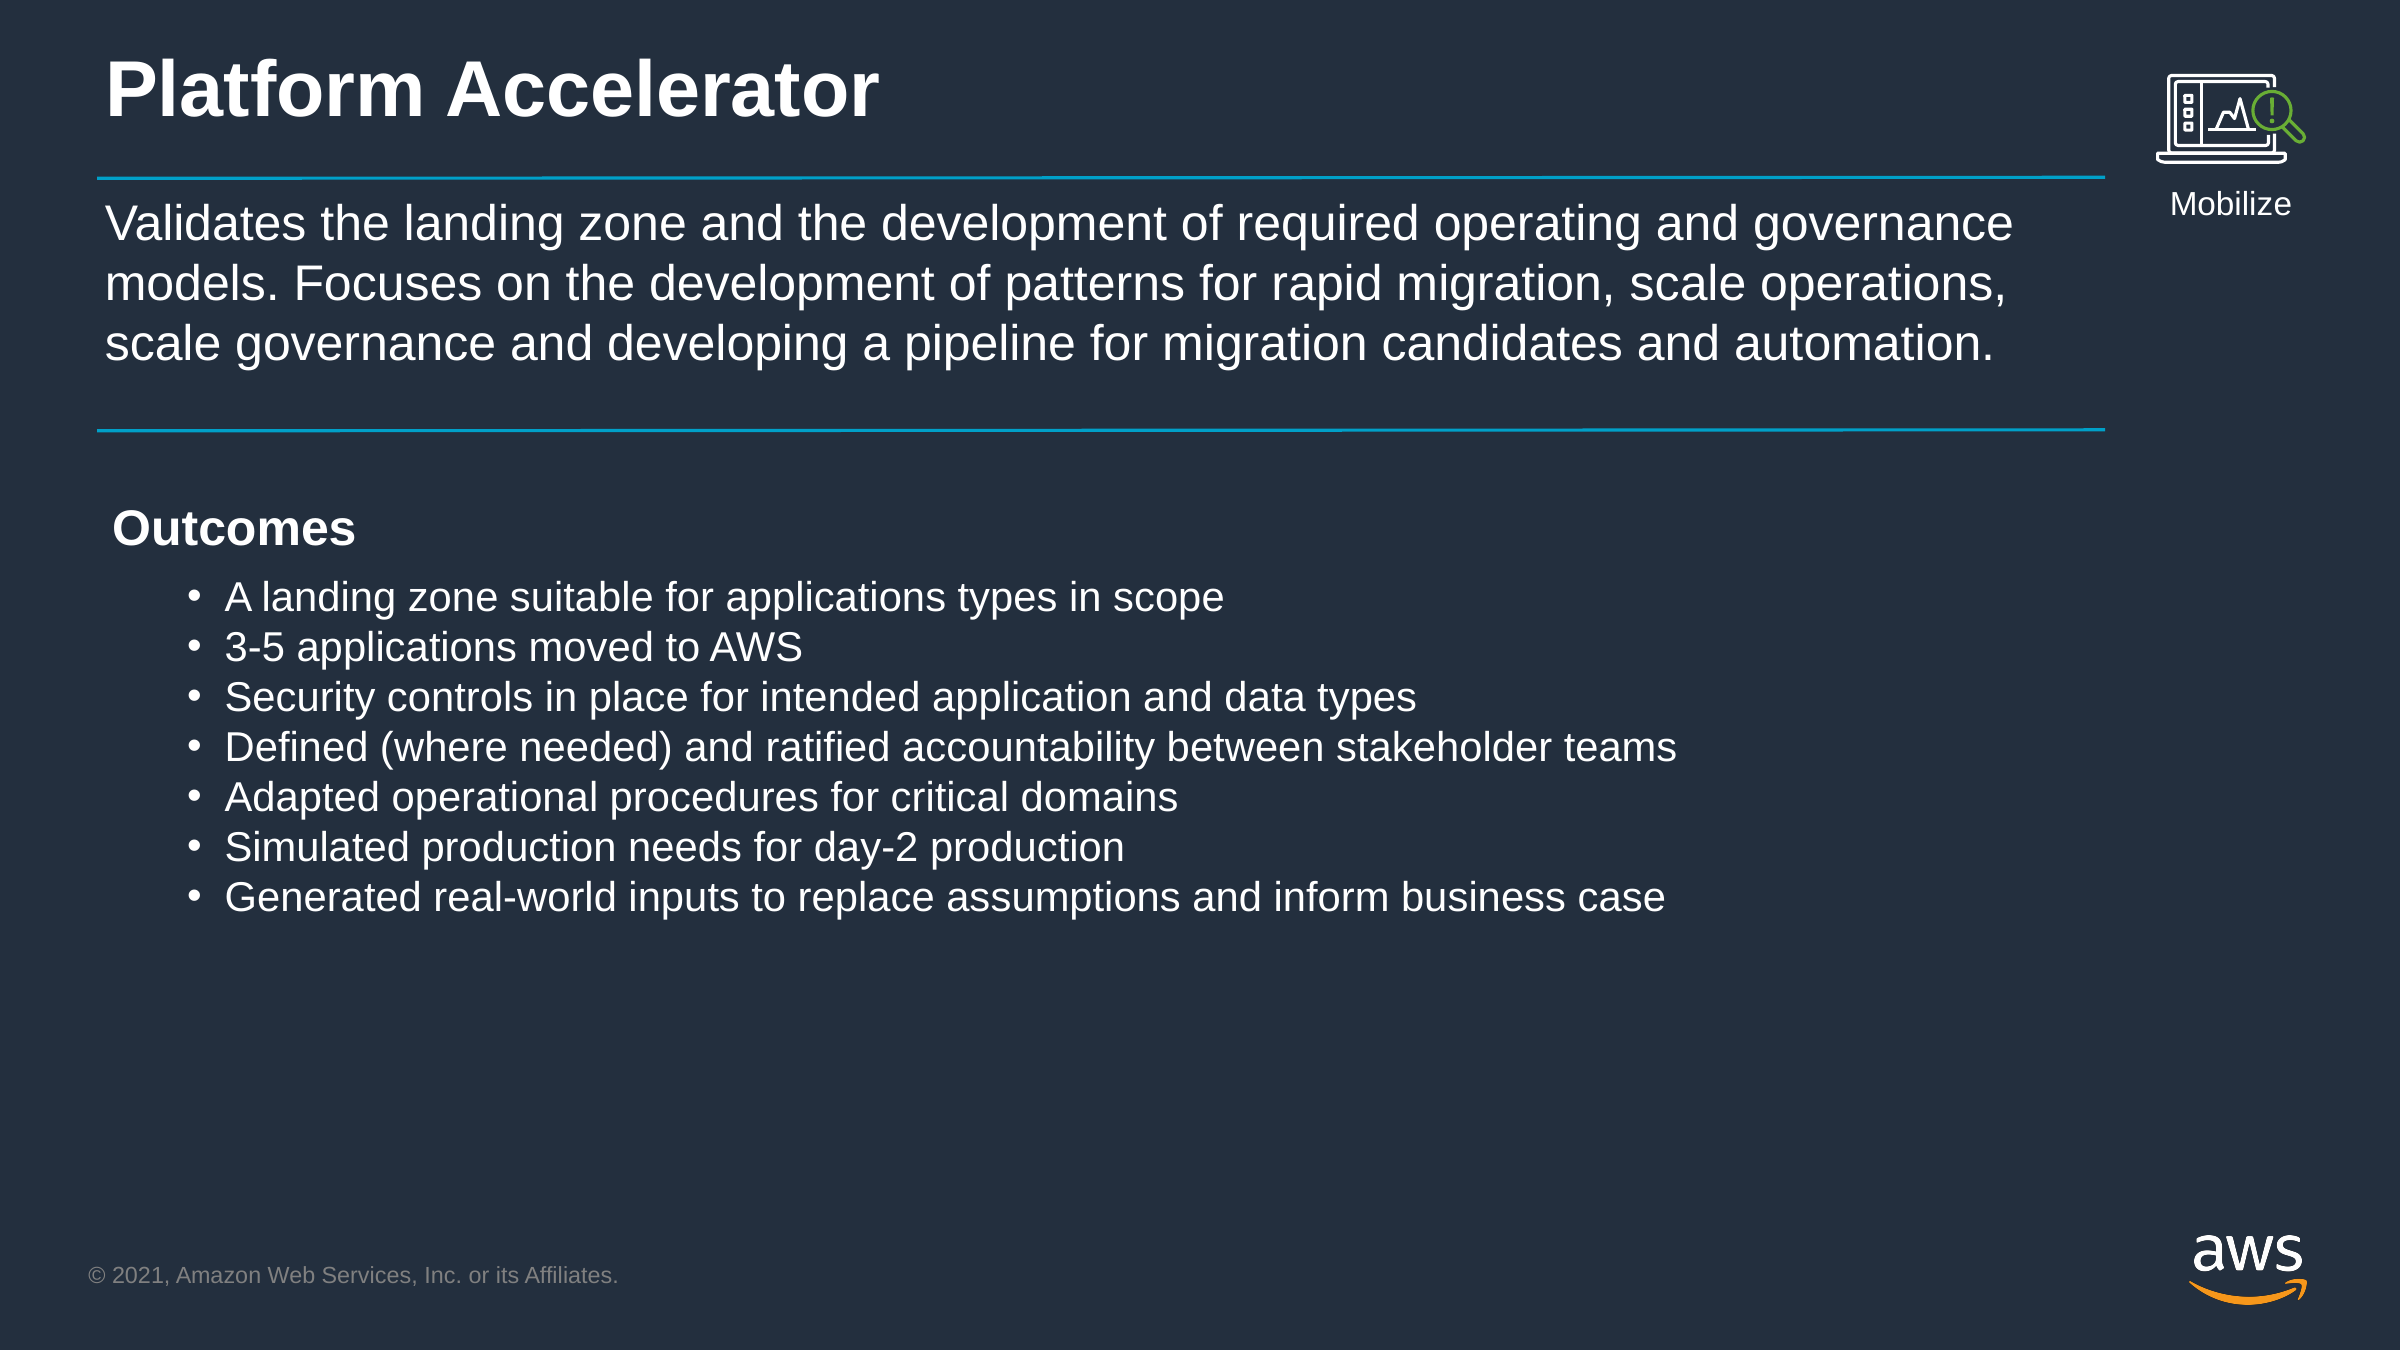

# Platform Accelerator

Mobilize
Validates the landing zone and the development of required operating and governance models. Focuses on the development of patterns for rapid migration, scale operations, scale governance and developing a pipeline for migration candidates and automation.

Outcomes

A landing zone suitable for applications types in scope
3-5 applications moved to AWS
Security controls in place for intended application and data types
Defined (where needed) and ratified accountability between stakeholder teams
Adapted operational procedures for critical domains
Simulated production needs for day-2 production
Generated real-world inputs to replace assumptions and inform business case